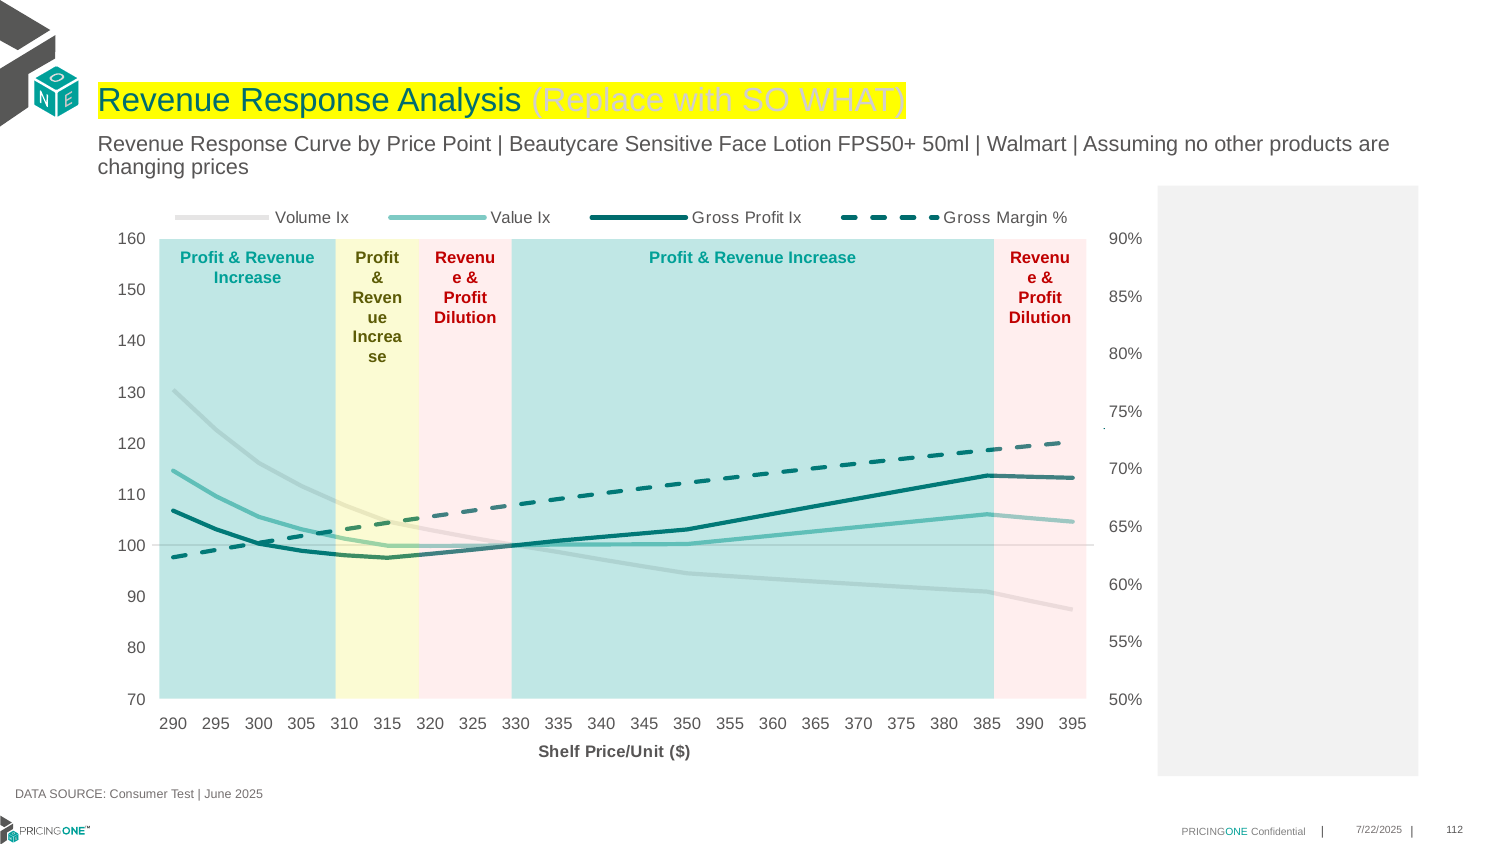

# Revenue Response Analysis (Replace with SO WHAT)

Revenue Response Curve by Price Point | Beautycare Sensitive Face Lotion FPS50+ 50ml | Walmart | Assuming no other products are changing prices

### Chart:

| Category | Volume Ix | Value Ix | Gross Profit Ix | Gross Margin % |
|---|---|---|---|---|
| 290 | 130.3985512830538 | 114.58707829826949 | 106.75784914365974 | 0.6228757709781244 |
| 295 | 122.57934229798929 | 109.58036215435392 | 103.1341185604813 | 0.6292677070632411 |
| 300 | 116.09669971297463 | 105.5490950626074 | 100.31082170507717 | 0.6354465786121869 |
| 305 | 111.56201398580276 | 103.11899534913496 | 98.92094015504217 | 0.6414228642087084 |
| 310 | 107.82541459667794 | 101.2996954744893 | 98.05127031188634 | 0.6472063663988906 |
| 315 | 104.66766414736523 | 99.9187132587854 | 97.55173845056775 | 0.6528062653449399 |
| 320 | 102.98576061654525 | 99.87092657953542 | 98.31804063925458 | 0.6582311674489253 |
| 325 | 101.43655606348815 | 99.9026841598748 | 99.13780409850514 | 0.6634891494881725 |
| 330 | 100.0 | 100.0 | 100.0 | 0.6685877987383517 |
| 335 | 98.66003641542798 | 100.1517205169201 | 100.8958669816127 | 0.673534249503451 |
| 340 | 97.22057287789688 | 100.16014153565989 | 101.62699185765727 | 0.6783352164225179 |
| 345 | 95.8440221944618 | 100.19073194329155 | 102.36006462240559 | 0.6829970248801626 |
| 350 | 94.5247179534198 | 100.24034456276429 | 103.09318240321397 | 0.6875256388104459 |
| 355 | 93.969152970978 | 101.06993294092919 | 104.61678255456846 | 0.6919266861511439 |
| 360 | 93.43034540057462 | 101.9009052807035 | 106.13423826209024 | 0.6962054821768224 |
| 365 | 92.90710675271649 | 102.73271014648311 | 107.64531176950709 | 0.7003670509141263 |
| 370 | 92.39838254487144 | 103.56487423586363 | 109.14981588835646 | 0.704416144820692 |
| 375 | 91.90323271922858 | 104.39699028972605 | 110.64760560610497 | 0.7083572628897497 |
| 380 | 91.4208153904787 | 105.2287070551734 | 112.13857111630202 | 0.7121946673254108 |
| 385 | 90.95037330012028 | 106.05972092731812 | 113.62263202010357 | 0.7159323989185872 |
| 390 | 89.14774044941392 | 105.30650026565918 | 113.39089910755568 | 0.7195742912401439 |
| 395 | 87.42965663534244 | 104.59984360097516 | 113.18692143455765 | 0.7231239837560914 |
Profit & Revenue Increase
Profit & Revenue Increase
Revenue & Profit Dilution
Profit & Revenue Increase
Revenue & Profit Dilution

DATA SOURCE: Consumer Test | June 2025

7/22/2025
112